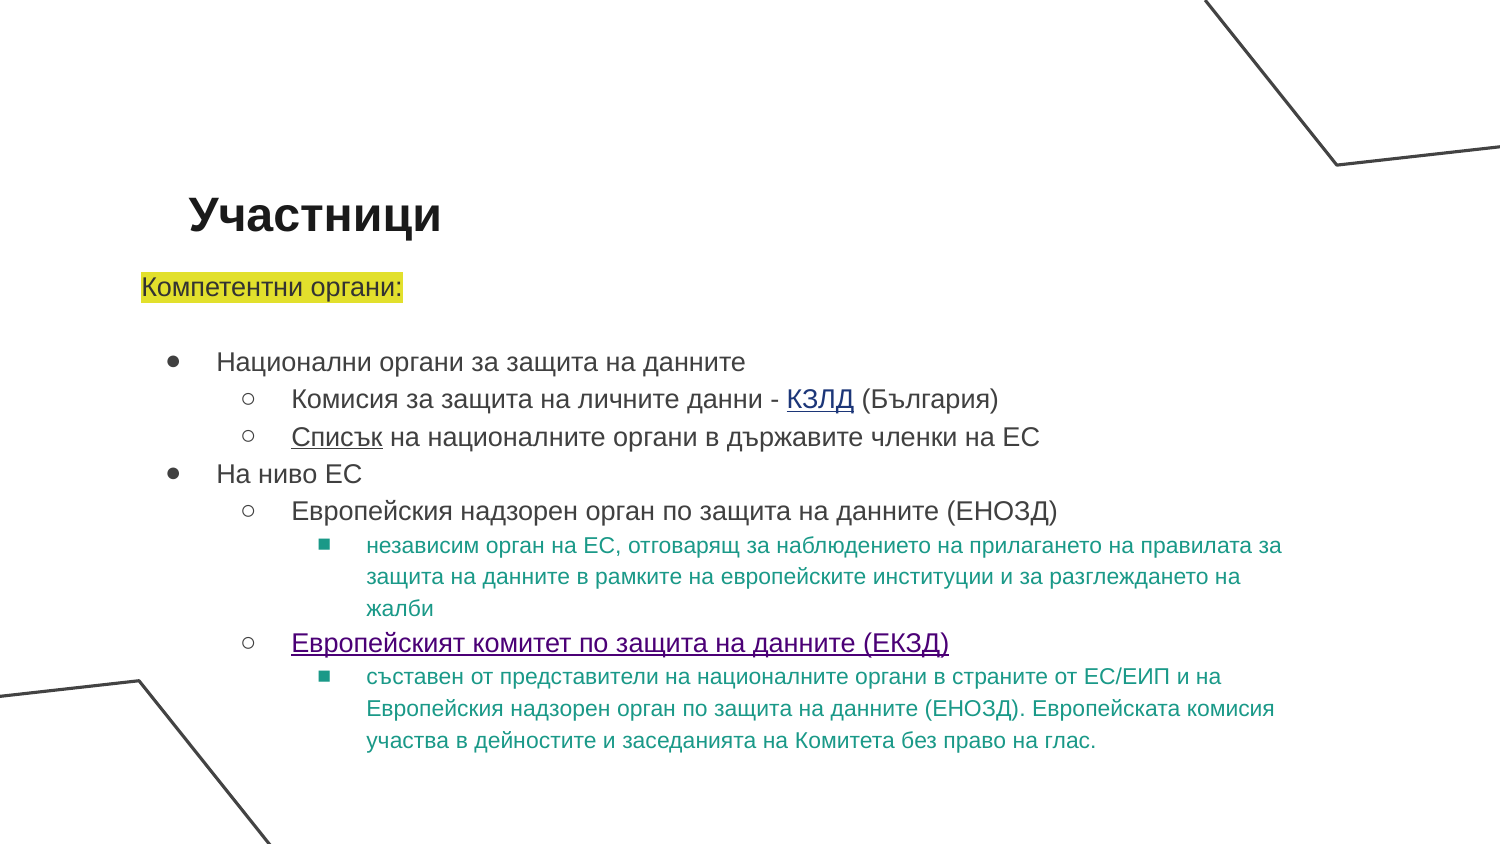

# Участници
Компетентни органи:
Национални органи за защита на данните
Комисия за защита на личните данни - КЗЛД (България)
Списък на националните органи в държавите членки на ЕС
На ниво ЕС
Европейския надзорен орган по защита на данните (ЕНОЗД)
независим орган на ЕС, отговарящ за наблюдението на прилагането на правилата за защита на данните в рамките на европейските институции и за разглеждането на жалби
Европейският комитет по защита на данните (ЕКЗД)
съставен от представители на националните органи в страните от ЕС/ЕИП и на Европейския надзорен орган по защита на данните (ЕНОЗД). Европейската комисия участва в дейностите и заседанията на Комитета без право на глас.